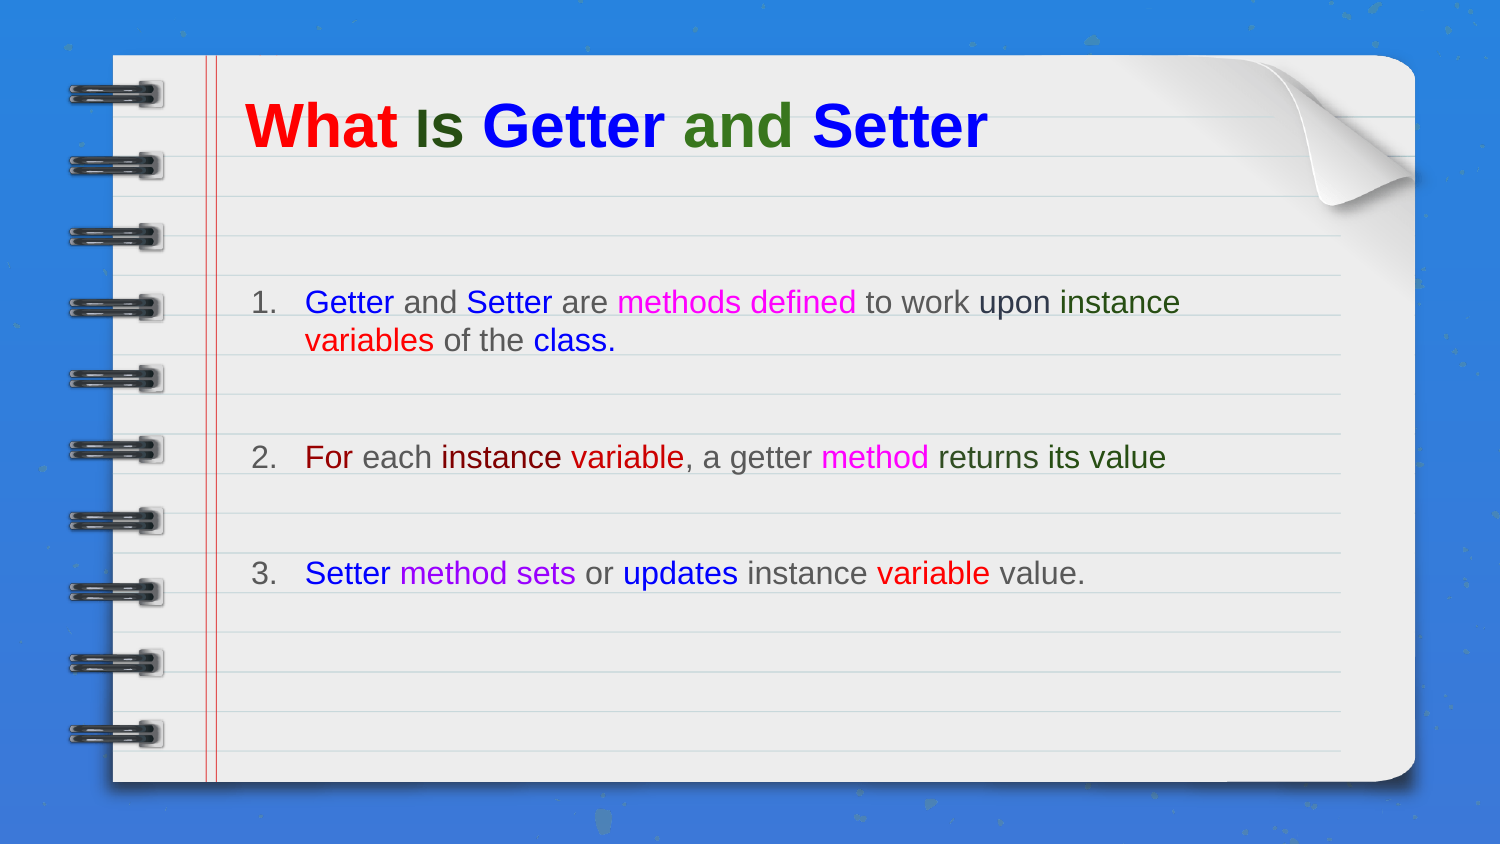

What Is Getter and Setter
# Getter and Setter are methods defined to work upon instance variables of the class.

For each instance variable, a getter method returns its value

Setter method sets or updates instance variable value.